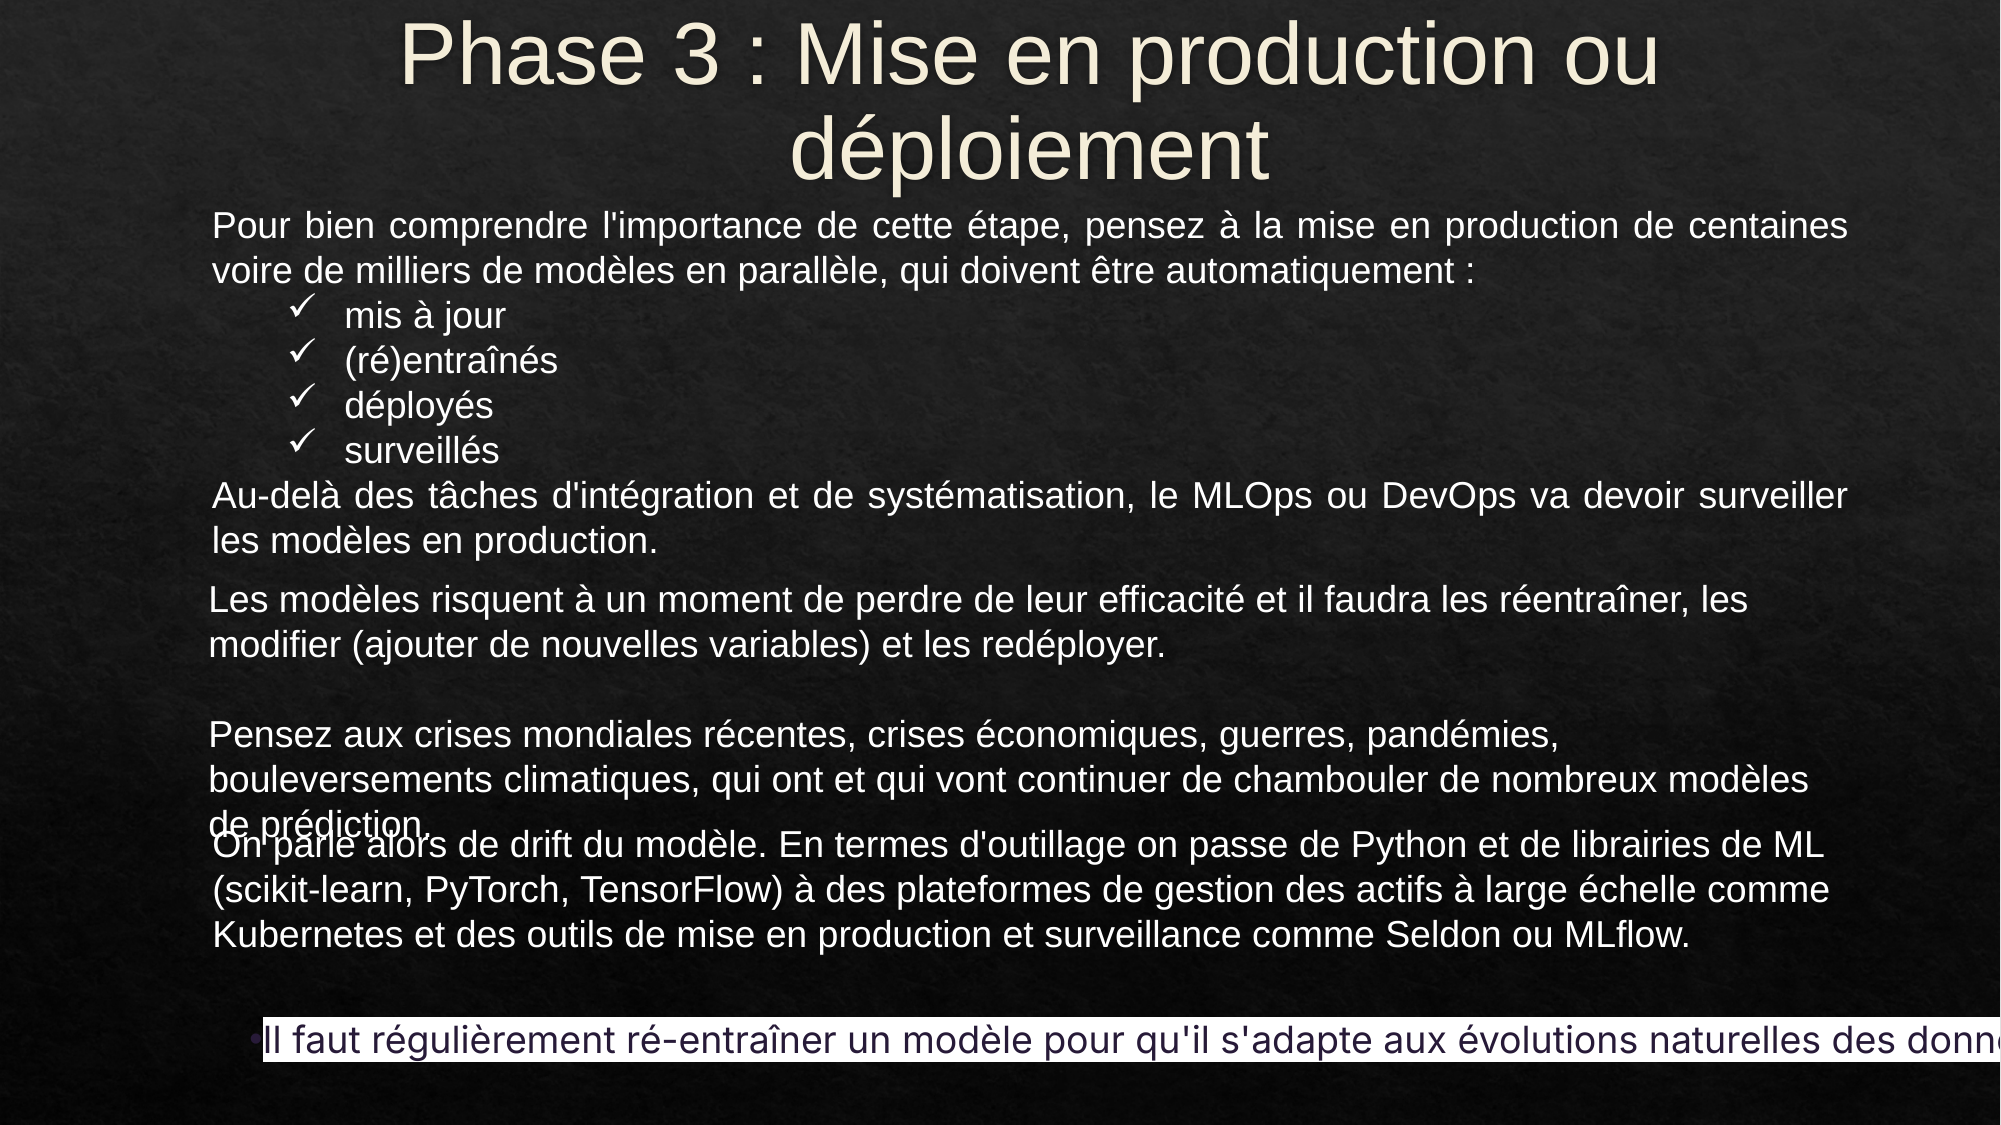

# Phase 3 : Mise en production ou déploiement
Pour bien comprendre l'importance de cette étape, pensez à la mise en production de centaines voire de milliers de modèles en parallèle, qui doivent être automatiquement :
 mis à jour
 (ré)entraînés
 déployés
 surveillés
Au-delà des tâches d'intégration et de systématisation, le MLOps ou DevOps va devoir surveiller les modèles en production.
Les modèles risquent à un moment de perdre de leur efficacité et il faudra les réentraîner, les modifier (ajouter de nouvelles variables) et les redéployer.

Pensez aux crises mondiales récentes, crises économiques, guerres, pandémies, bouleversements climatiques, qui ont et qui vont continuer de chambouler de nombreux modèles de prédiction.
On parle alors de drift du modèle. En termes d'outillage on passe de Python et de librairies de ML (scikit-learn, PyTorch, TensorFlow) à des plateformes de gestion des actifs à large échelle comme Kubernetes et des outils de mise en production et surveillance comme Seldon ou MLflow.
Il faut régulièrement ré-entraîner un modèle pour qu'il s'adapte aux évolutions naturelles des données.